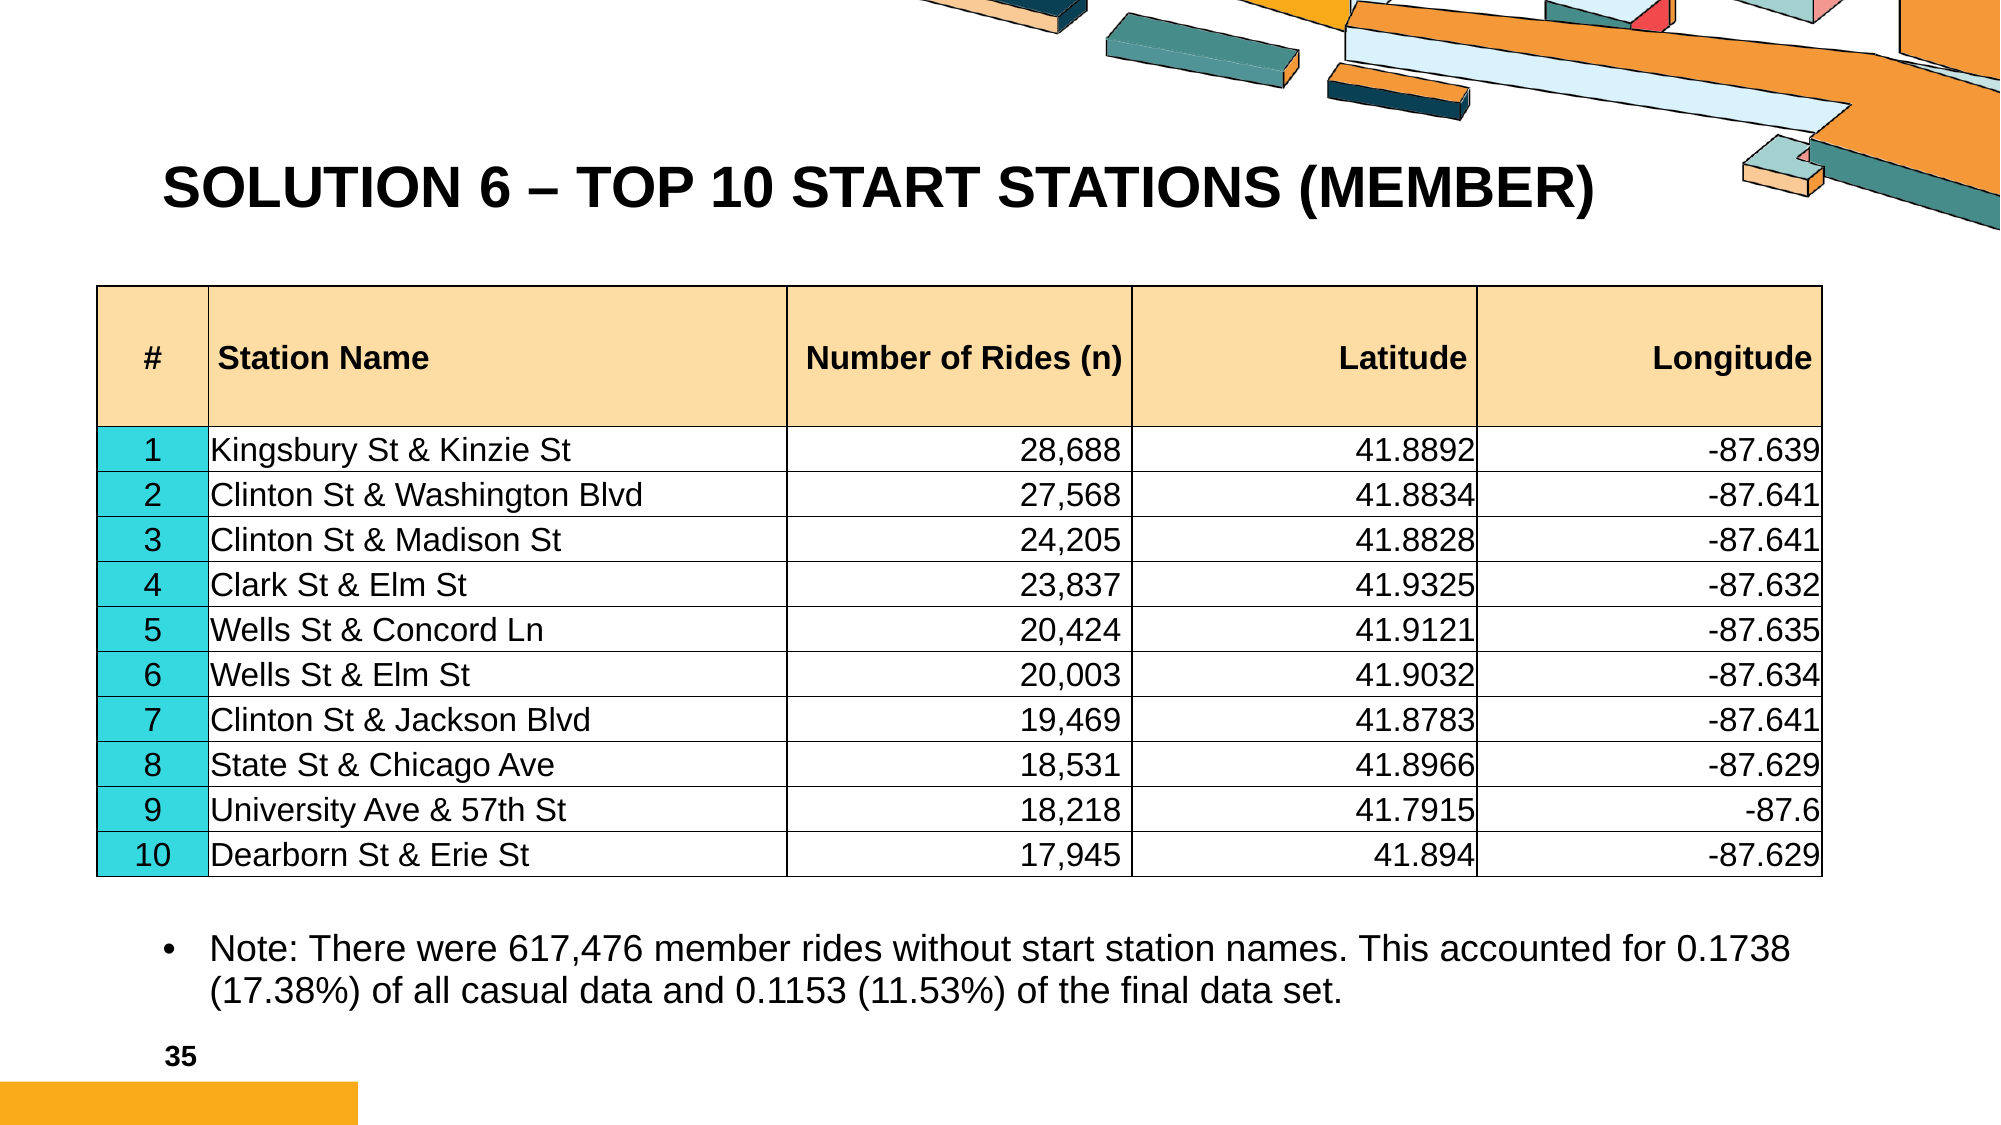

# Solution 6 – Top 10 Start Stations (member)
| # | Station Name | Number of Rides (n) | Latitude | Longitude |
| --- | --- | --- | --- | --- |
| 1 | Kingsbury St & Kinzie St | 28,688 | 41.8892 | -87.639 |
| 2 | Clinton St & Washington Blvd | 27,568 | 41.8834 | -87.641 |
| 3 | Clinton St & Madison St | 24,205 | 41.8828 | -87.641 |
| 4 | Clark St & Elm St | 23,837 | 41.9325 | -87.632 |
| 5 | Wells St & Concord Ln | 20,424 | 41.9121 | -87.635 |
| 6 | Wells St & Elm St | 20,003 | 41.9032 | -87.634 |
| 7 | Clinton St & Jackson Blvd | 19,469 | 41.8783 | -87.641 |
| 8 | State St & Chicago Ave | 18,531 | 41.8966 | -87.629 |
| 9 | University Ave & 57th St | 18,218 | 41.7915 | -87.6 |
| 10 | Dearborn St & Erie St | 17,945 | 41.894 | -87.629 |
Note: There were 617,476 member rides without start station names. This accounted for 0.1738 (17.38%) of all casual data and 0.1153 (11.53%) of the final data set.
35